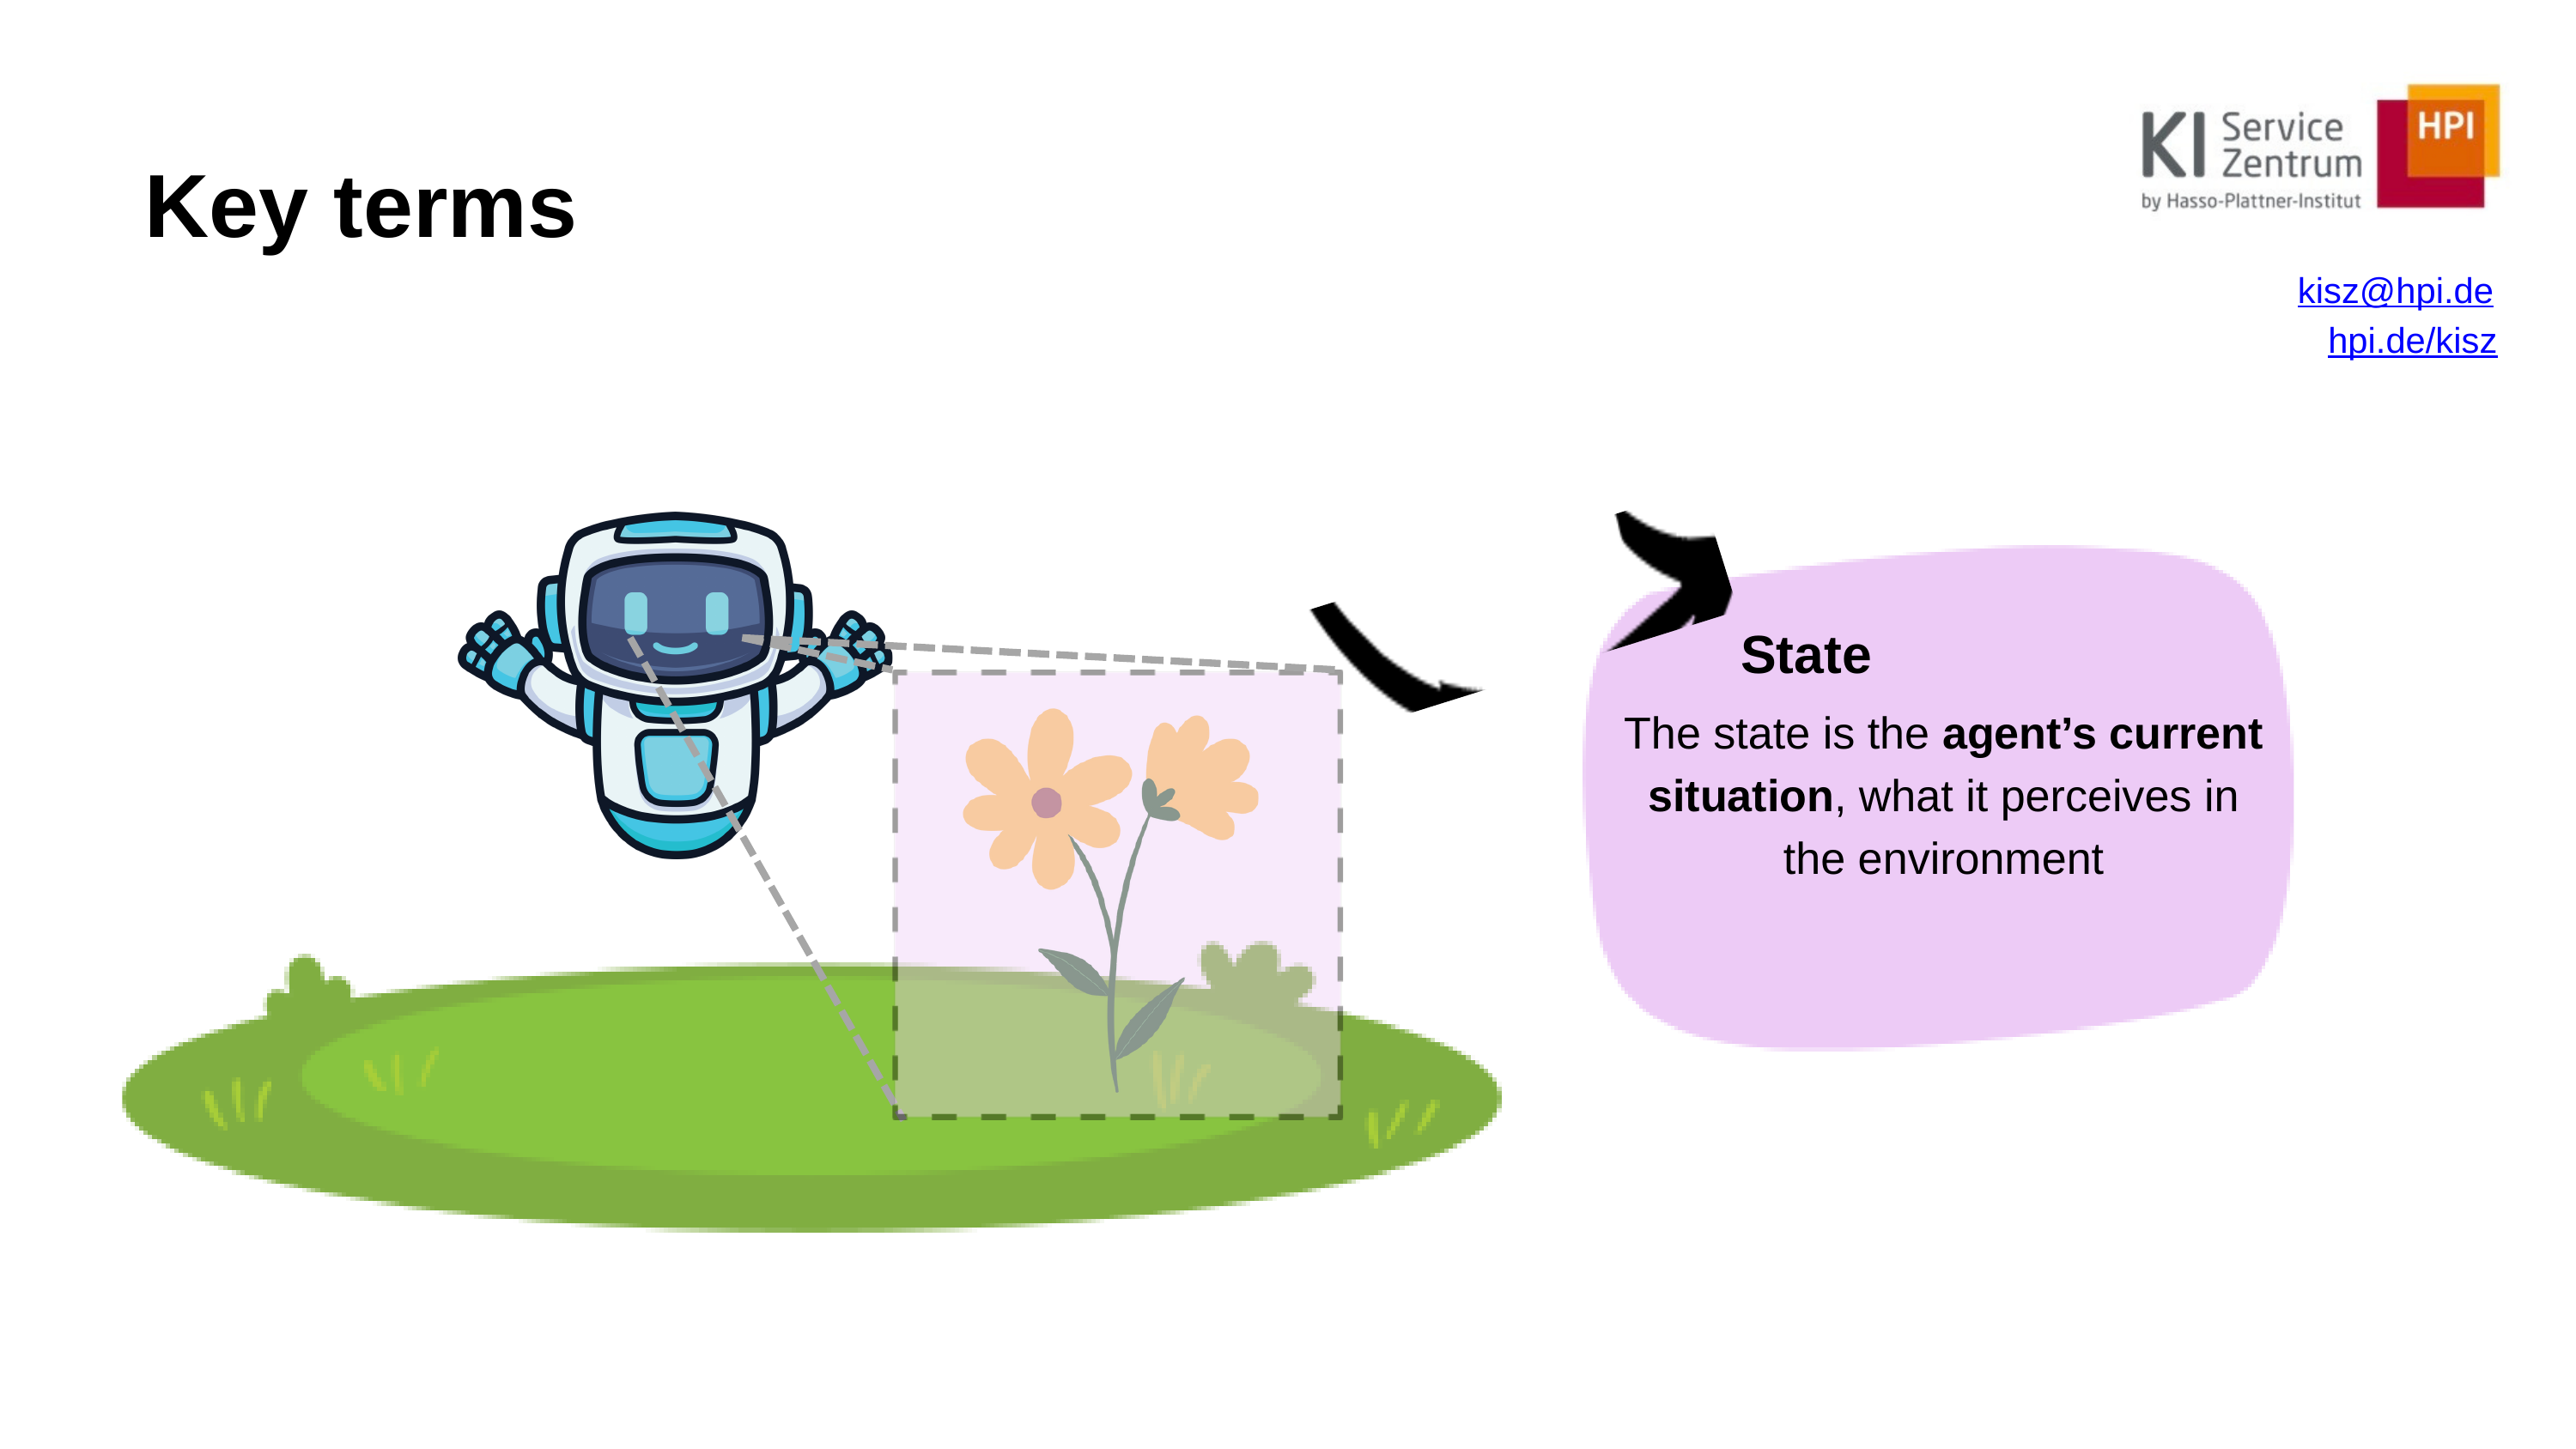

Key terms
kisz@hpi.de
hpi.de/kisz

State
The state is the agent’s current situation, what it perceives in the environment